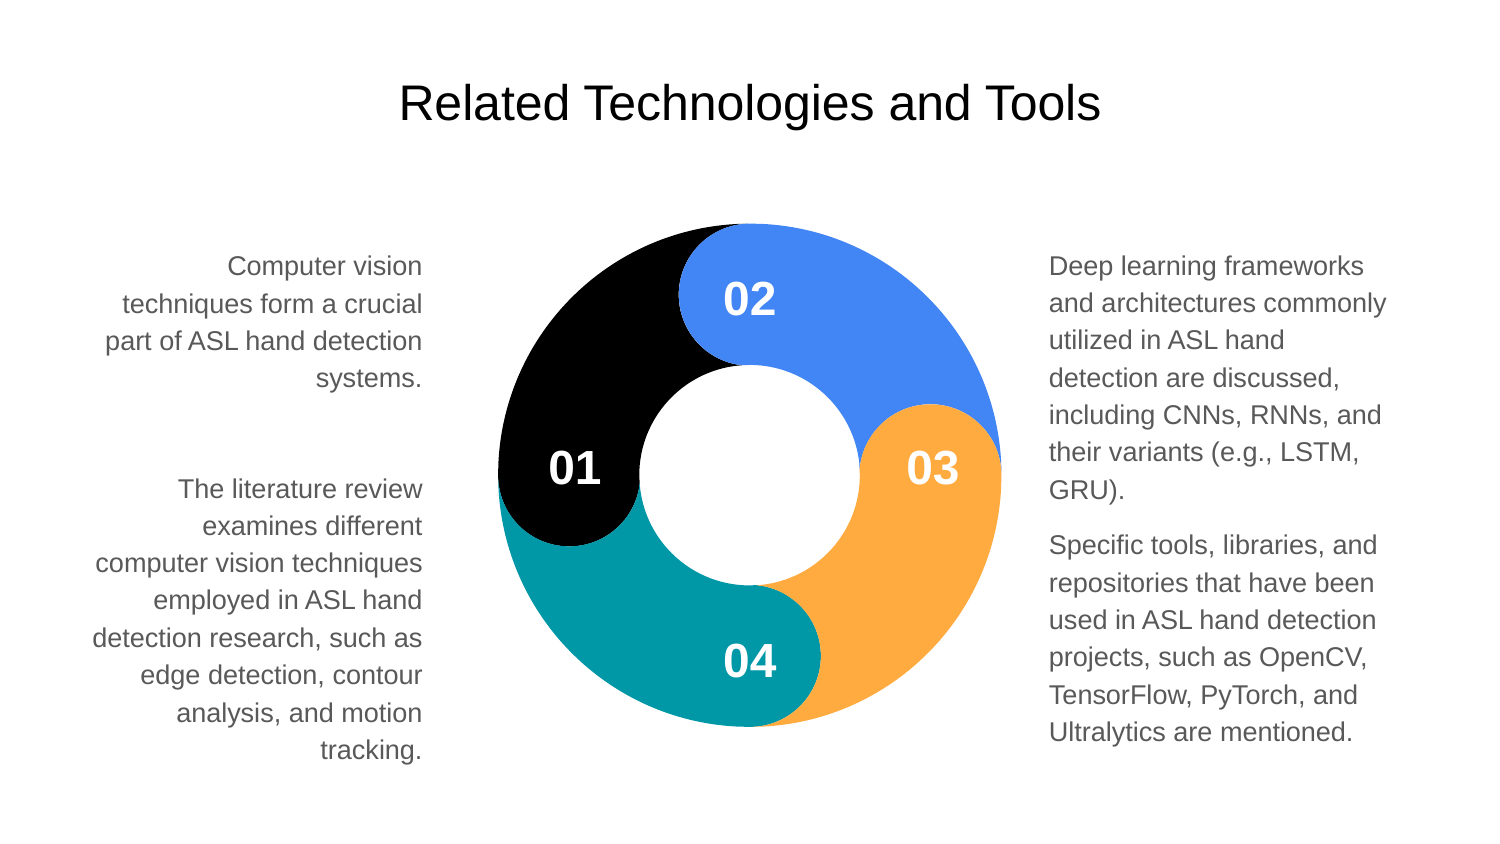

# Related Technologies and Tools
Deep learning frameworks and architectures commonly utilized in ASL hand detection are discussed, including CNNs, RNNs, and their variants (e.g., LSTM, GRU).
Computer vision techniques form a crucial part of ASL hand detection systems.
The literature review examines different computer vision techniques employed in ASL hand detection research, such as edge detection, contour analysis, and motion tracking.
Specific tools, libraries, and repositories that have been used in ASL hand detection projects, such as OpenCV, TensorFlow, PyTorch, and Ultralytics are mentioned.